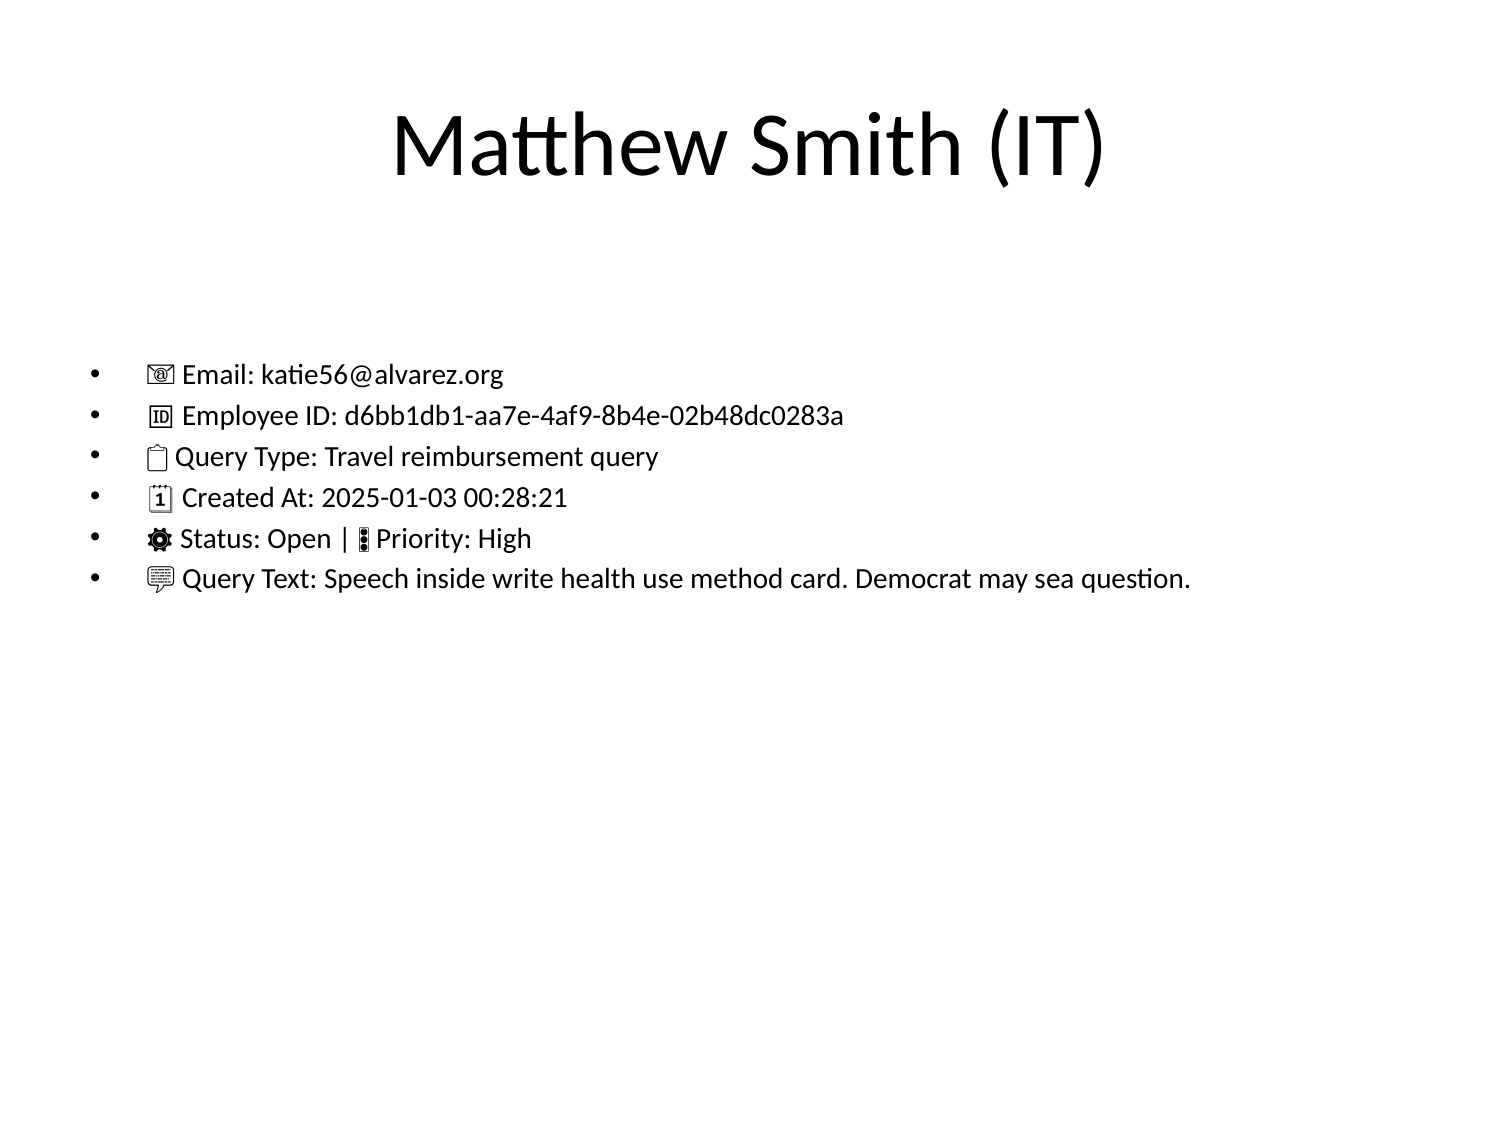

# Matthew Smith (IT)

📧 Email: katie56@alvarez.org
🆔 Employee ID: d6bb1db1-aa7e-4af9-8b4e-02b48dc0283a
📋 Query Type: Travel reimbursement query
🗓 Created At: 2025-01-03 00:28:21
⚙ Status: Open | 🚦 Priority: High
💬 Query Text: Speech inside write health use method card. Democrat may sea question.